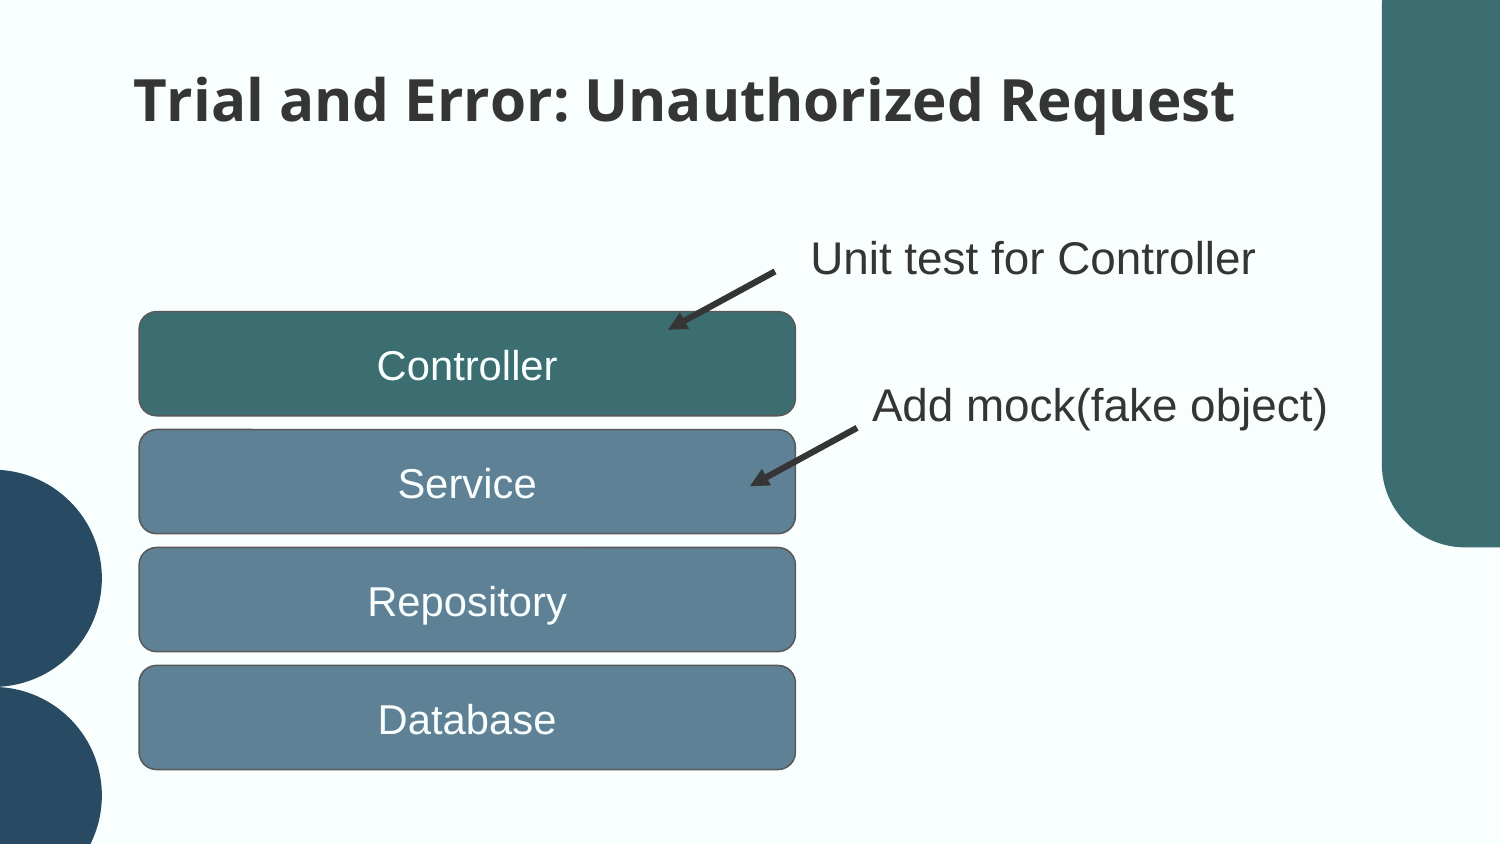

# Trial and Error: Unauthorized Request
Unit test for Controller
Controller
Add mock(fake object)
Service
Repository
Database